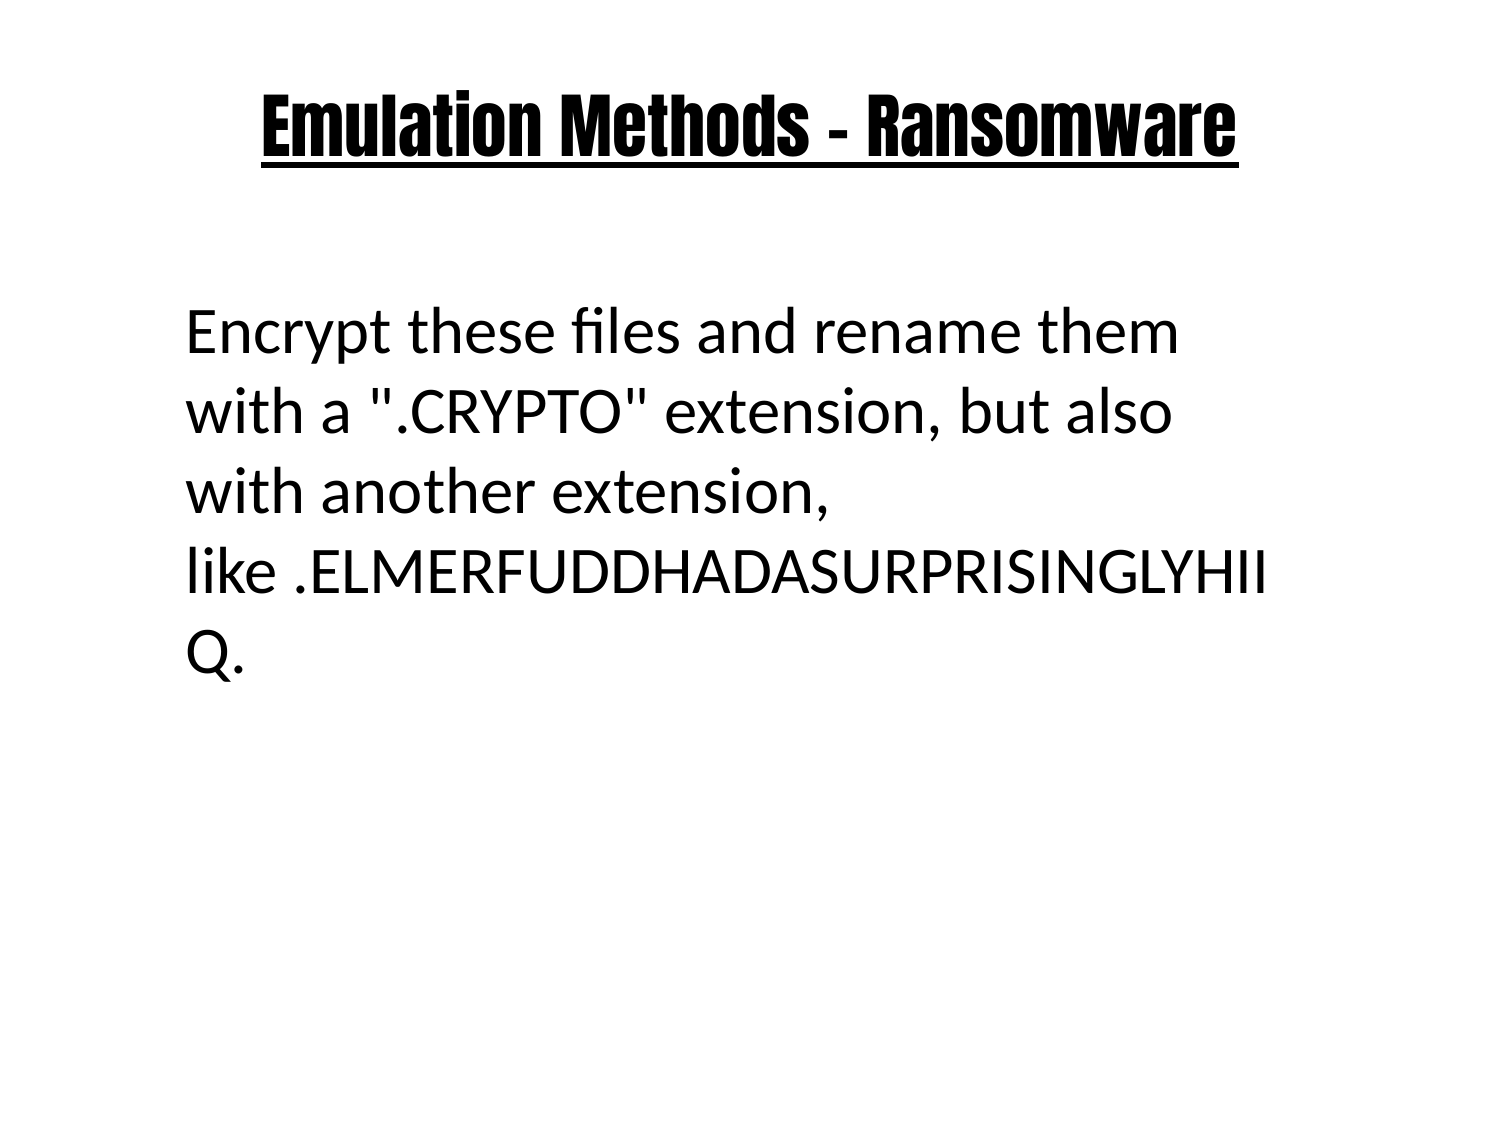

# Emulation Methods - Ransomware

Encrypt these files and rename them with a ".CRYPTO" extension, but also with another extension, like .ELMERFUDDHADASURPRISINGLYHIIQ.